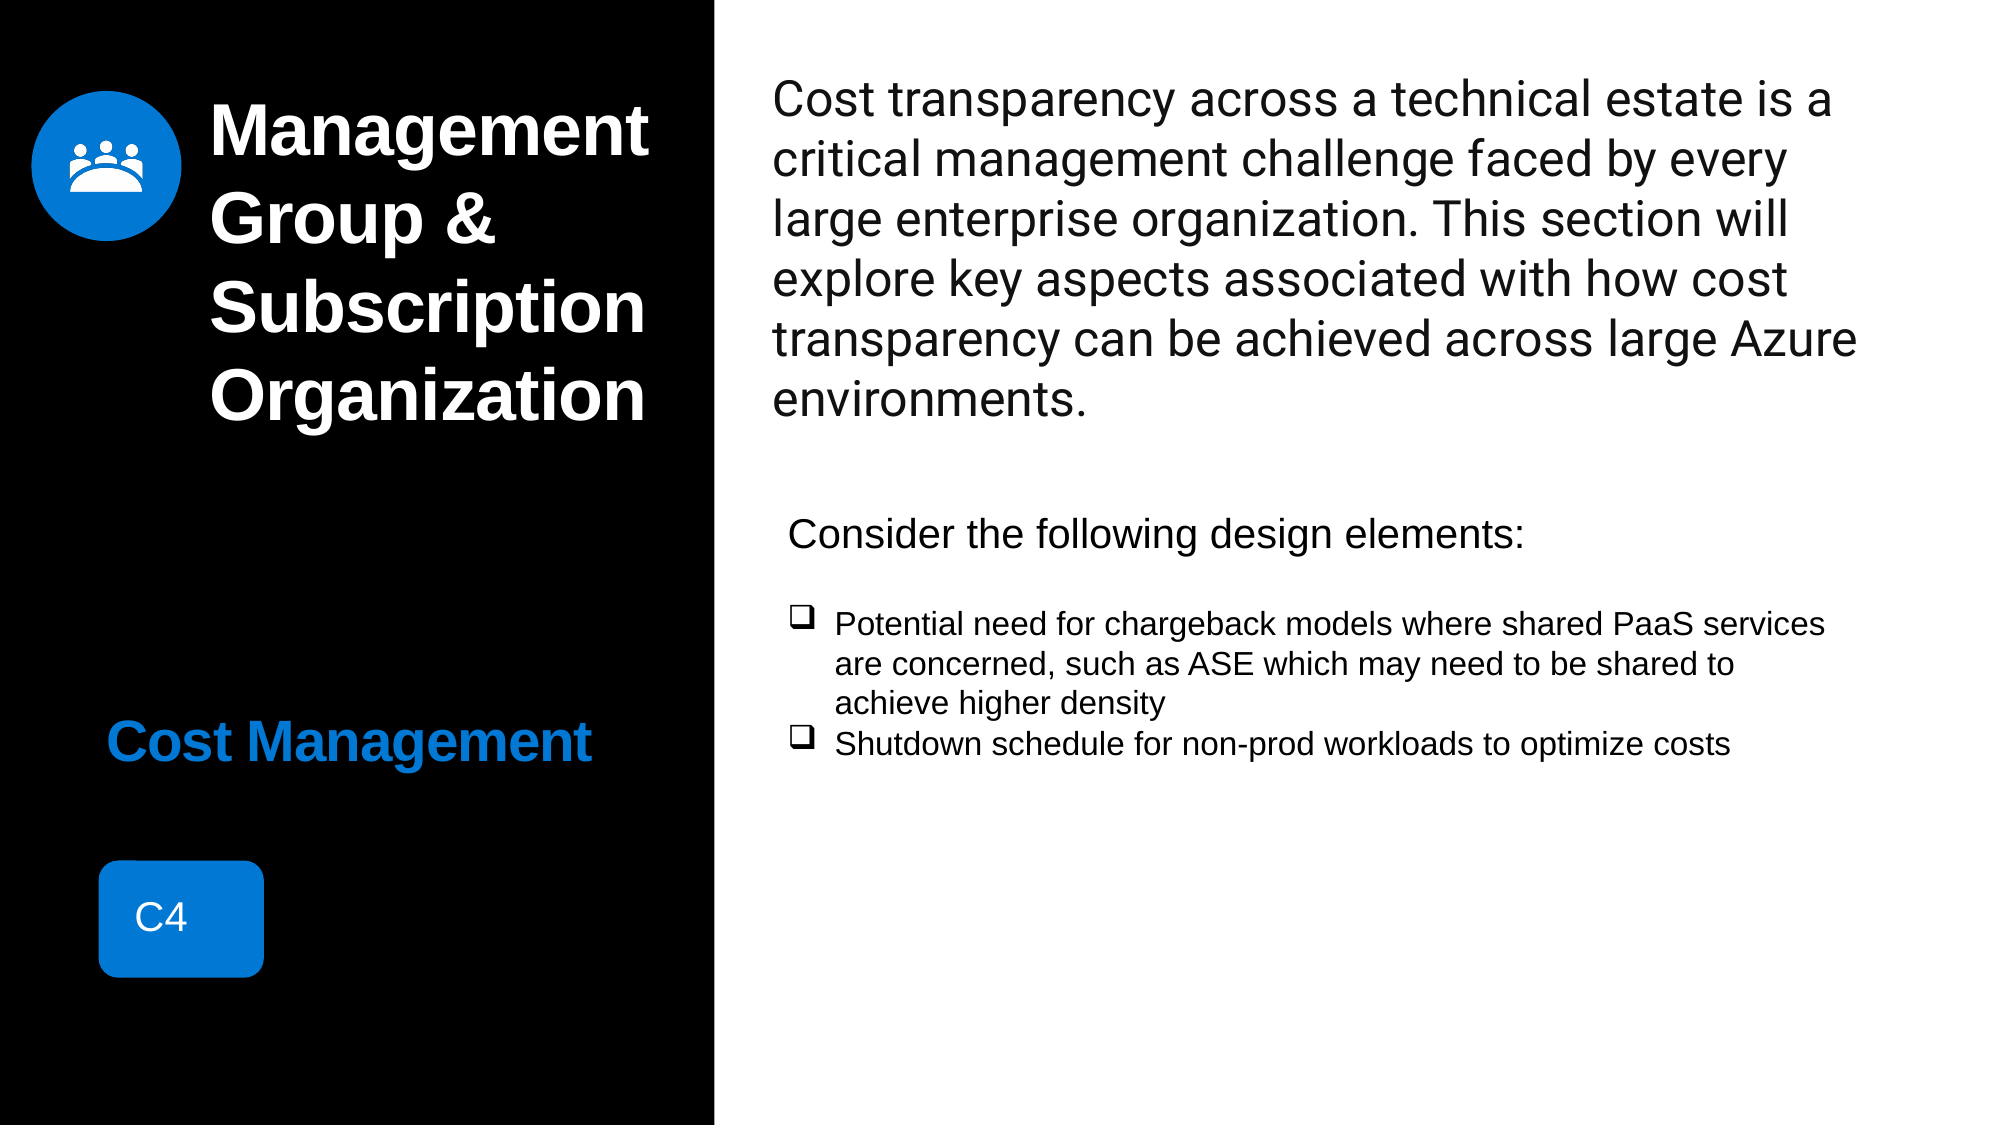

Cost transparency across a technical estate is a critical management challenge faced by every large enterprise organization. This section will explore key aspects associated with how cost transparency can be achieved across large Azure environments.

# Management Group & Subscription Organization

Consider the following design elements:

Potential need for chargeback models where shared PaaS services are concerned, such as ASE which may need to be shared to achieve higher density
Shutdown schedule for non-prod workloads to optimize costs

Cost Management
C4